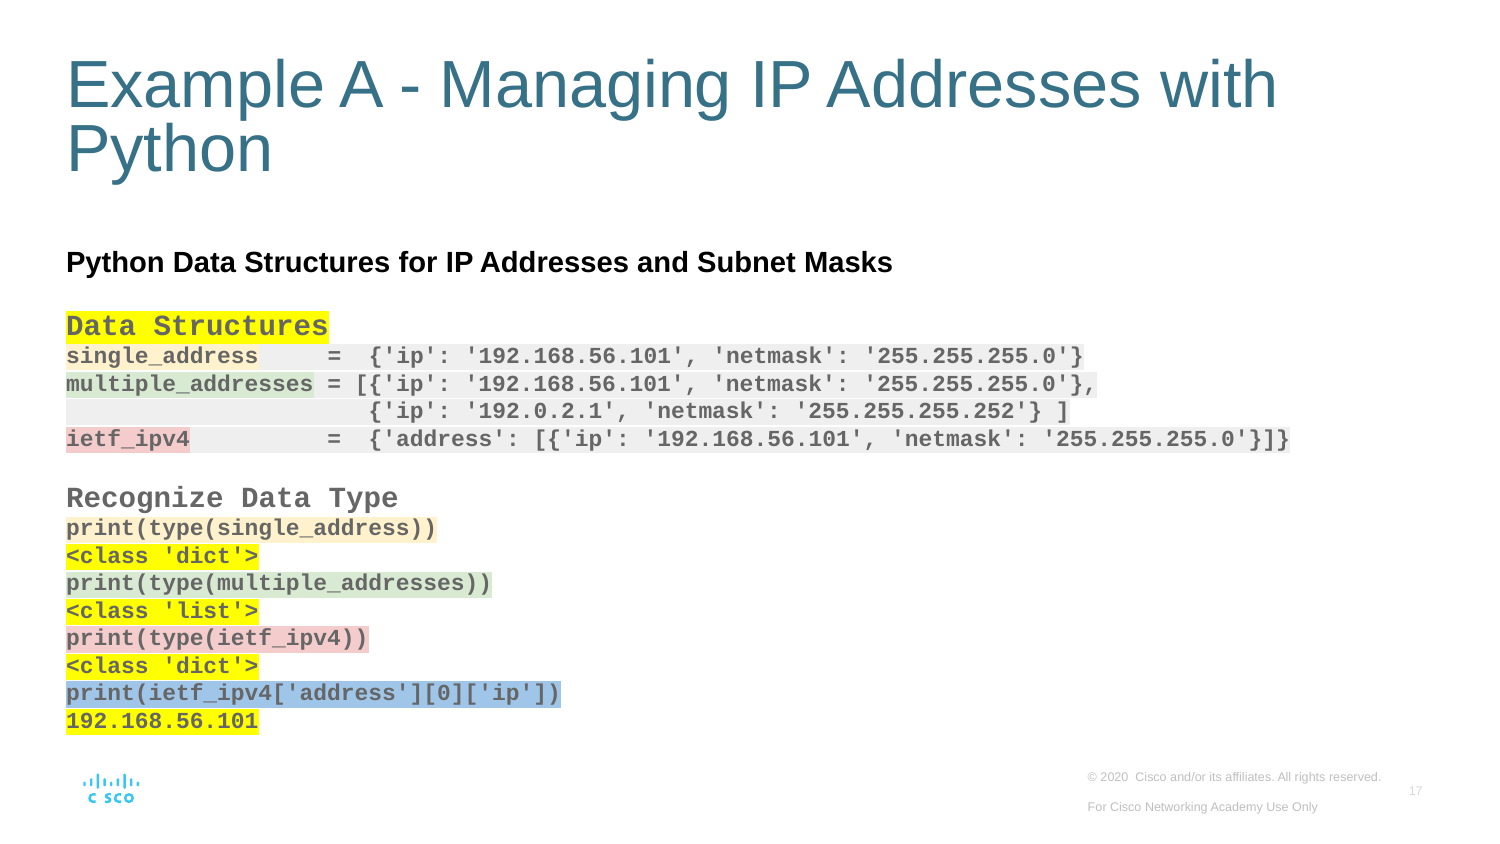

# Example A - Managing IP Addresses with Python
Python Data Structures for IP Addresses and Subnet Masks

Data Structures
single_address     =  {'ip': '192.168.56.101', 'netmask': '255.255.255.0'}
multiple_addresses = [{'ip': '192.168.56.101', 'netmask': '255.255.255.0'},
                      {'ip': '192.0.2.1', 'netmask': '255.255.255.252'} ]
ietf_ipv4          =  {'address': [{'ip': '192.168.56.101', 'netmask': '255.255.255.0'}]}

Recognize Data Type
print(type(single_address))
<class 'dict'>
print(type(multiple_addresses))
<class 'list'>
print(type(ietf_ipv4))
<class 'dict'>
print(ietf_ipv4['address'][0]['ip'])
192.168.56.101